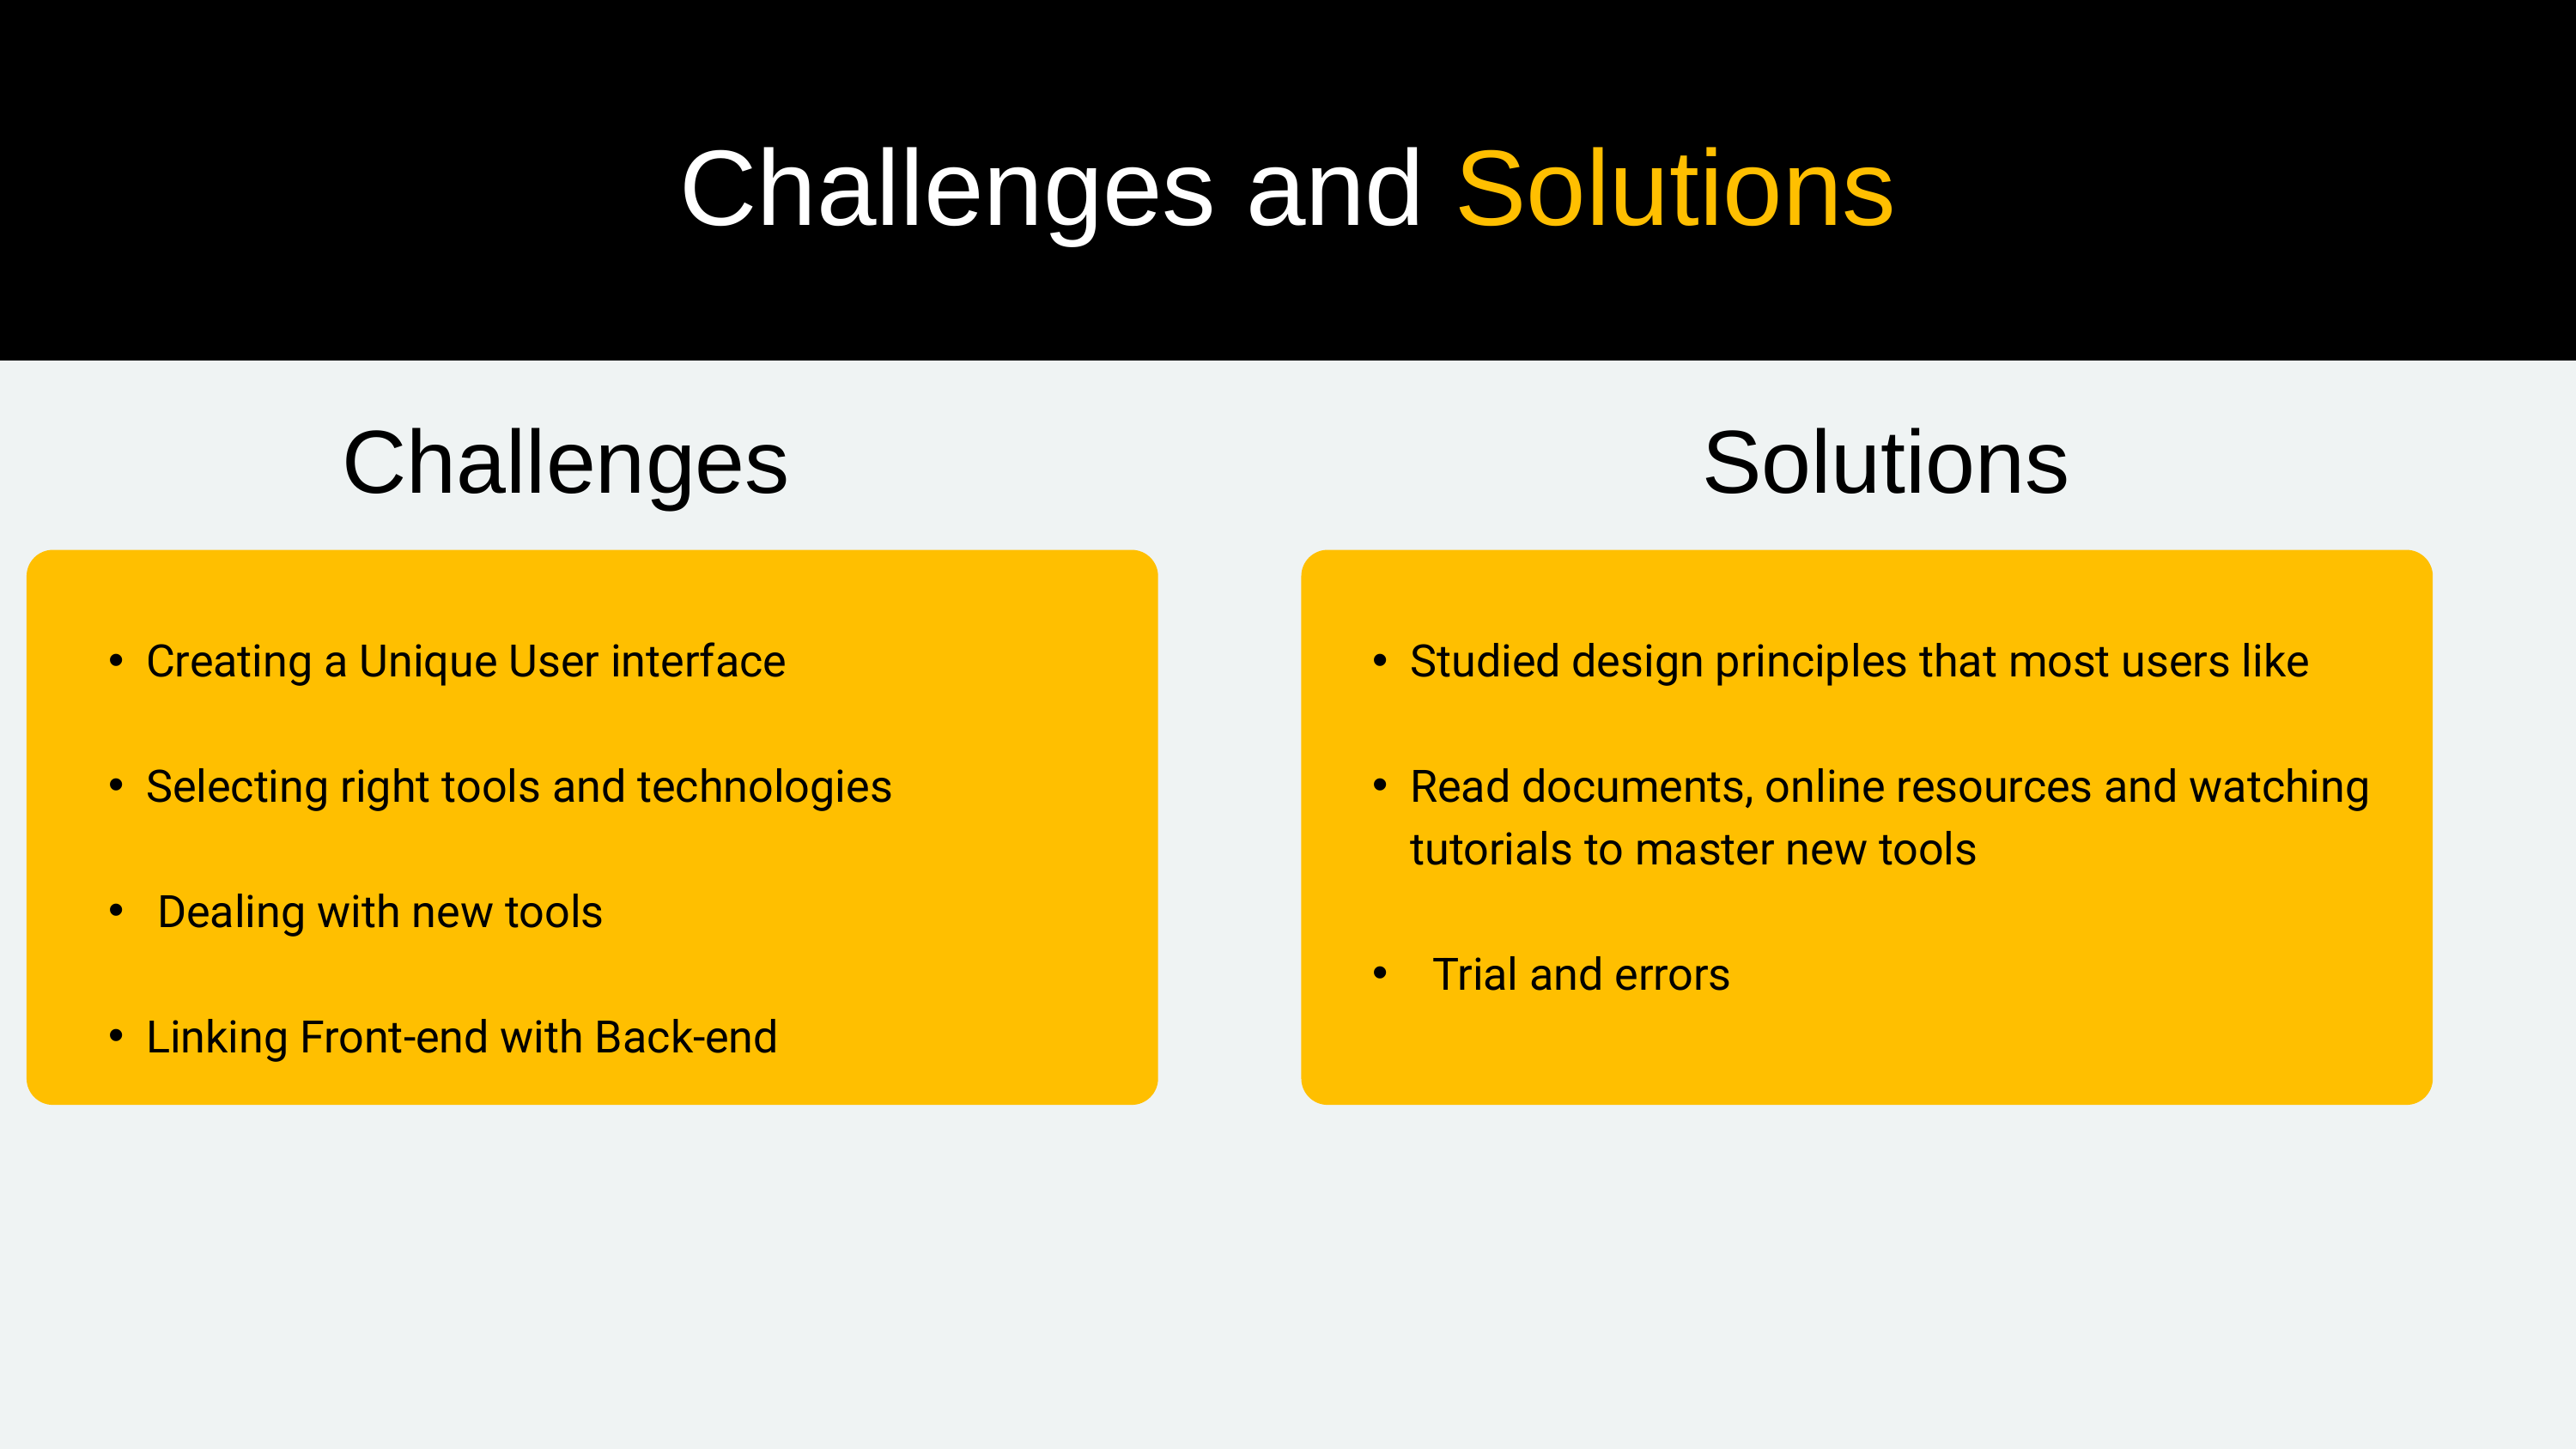

Challenges and Solutions
Challenges
Solutions

Creating a Unique User interface

Selecting right tools and technologies

 Dealing with new tools

Linking Front-end with Back-end
Studied design principles that most users like

Read documents, online resources and watching tutorials to master new tools

  Trial and errors